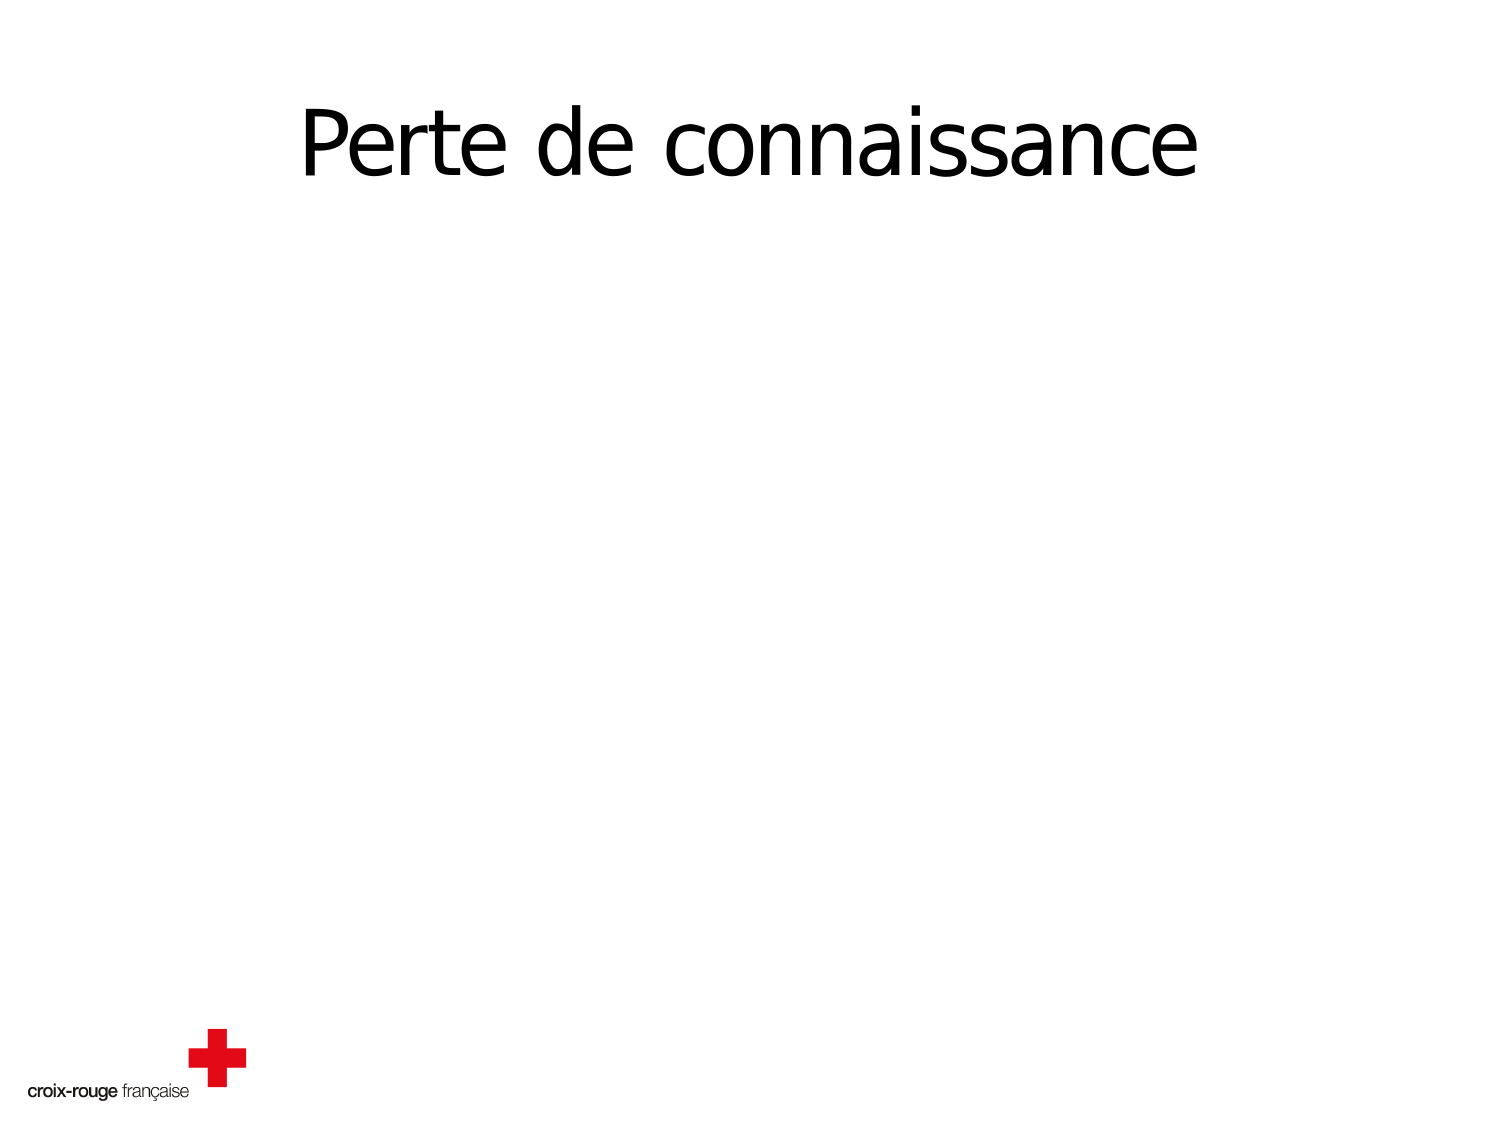

# Perte de connaissance

Examiner

Alerter

Réaliser les gestes